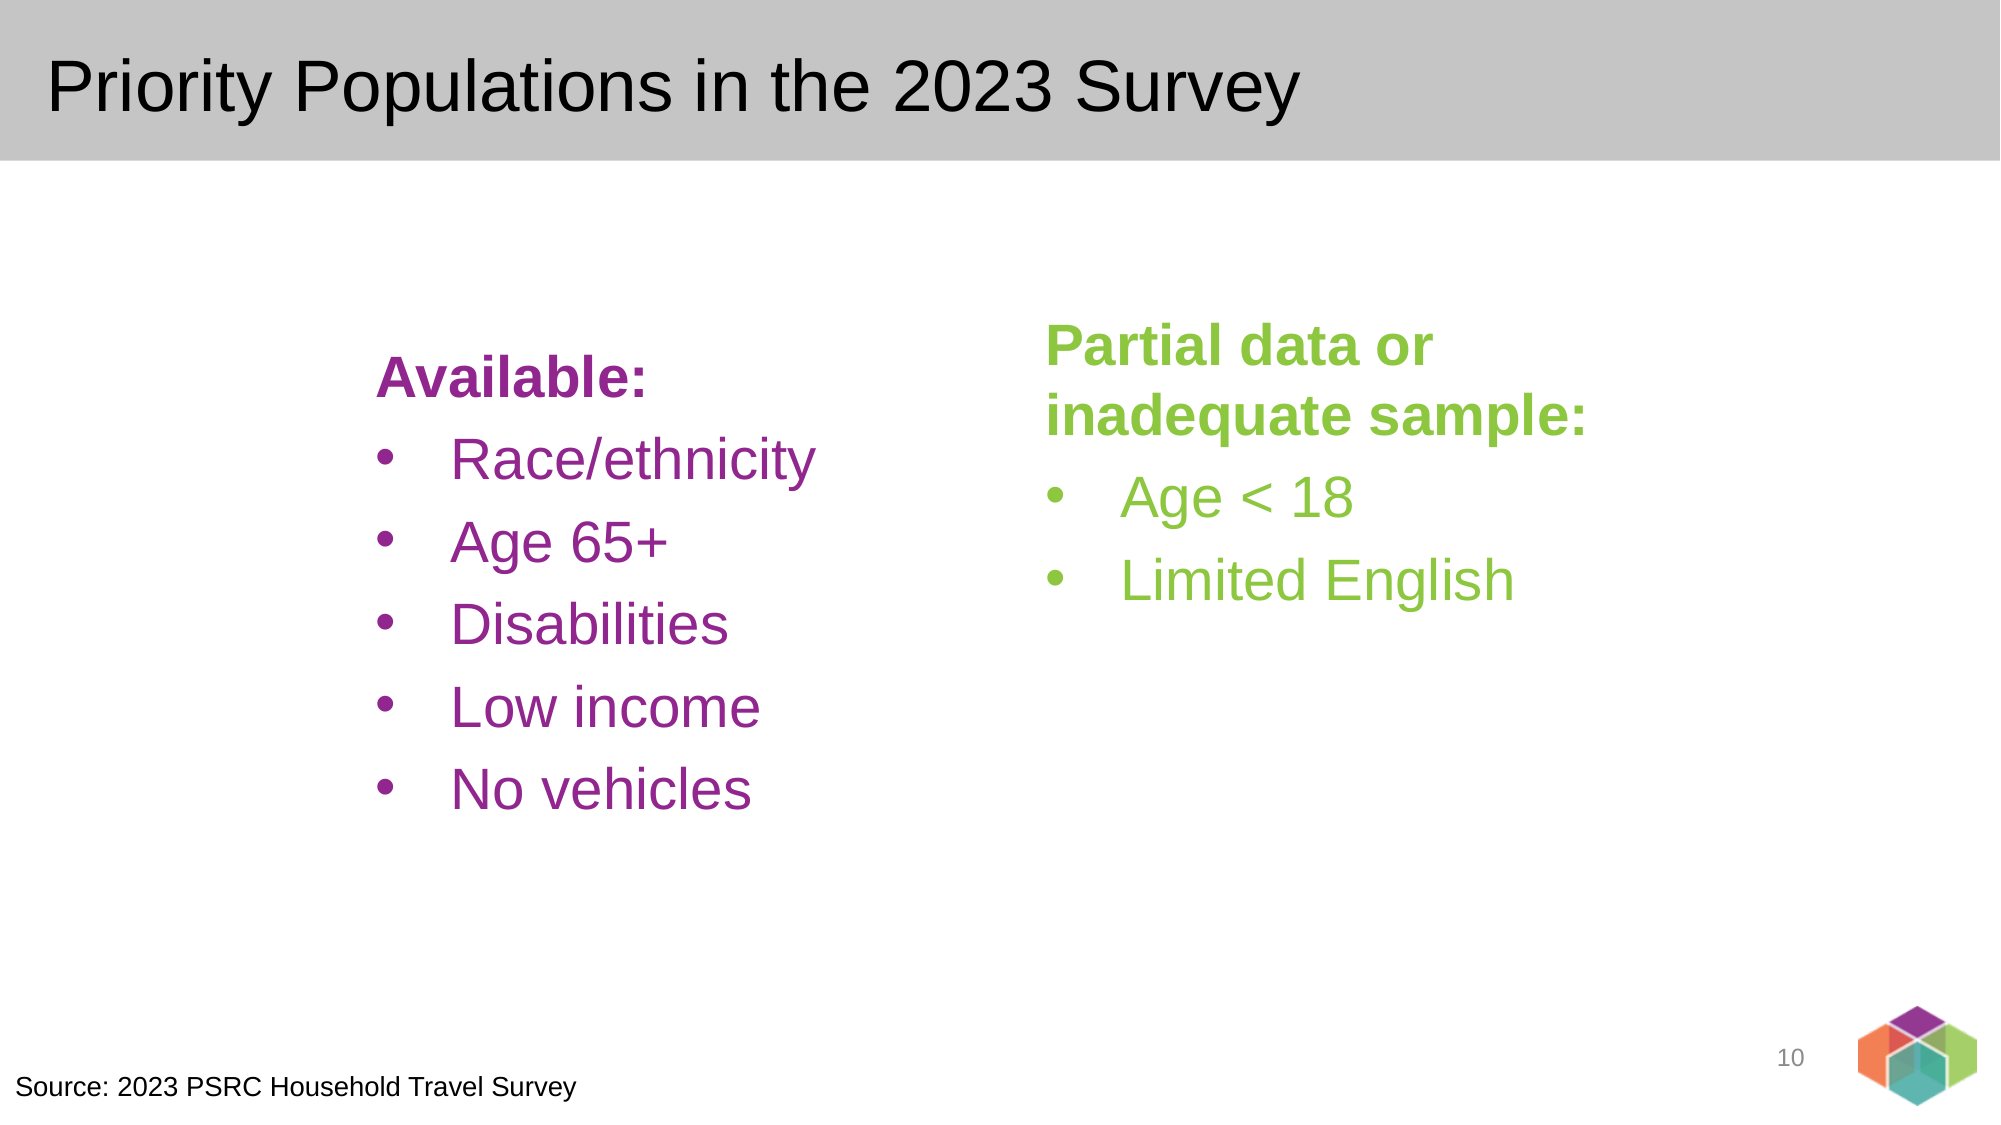

# Priority Populations in the 2023 Survey
Partial data or inadequate sample:
Age < 18
Limited English
Available:
Race/ethnicity
Age 65+
Disabilities
Low income
No vehicles
10
Source: 2023 PSRC Household Travel Survey